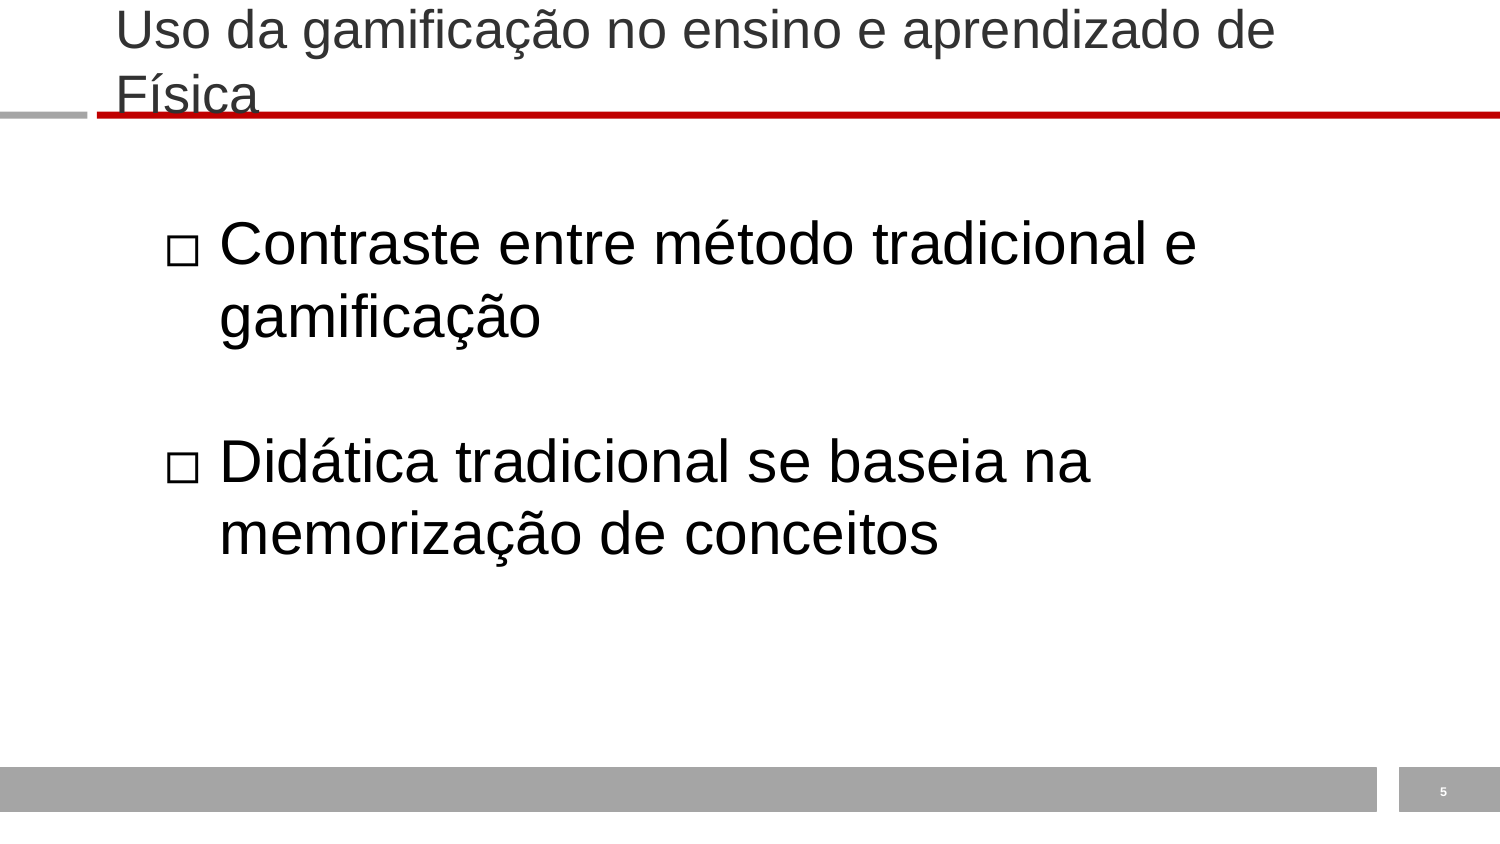

# Uso da gamificação no ensino e aprendizado de Física
Contraste entre método tradicional e gamificação

Didática tradicional se baseia na memorização de conceitos

5